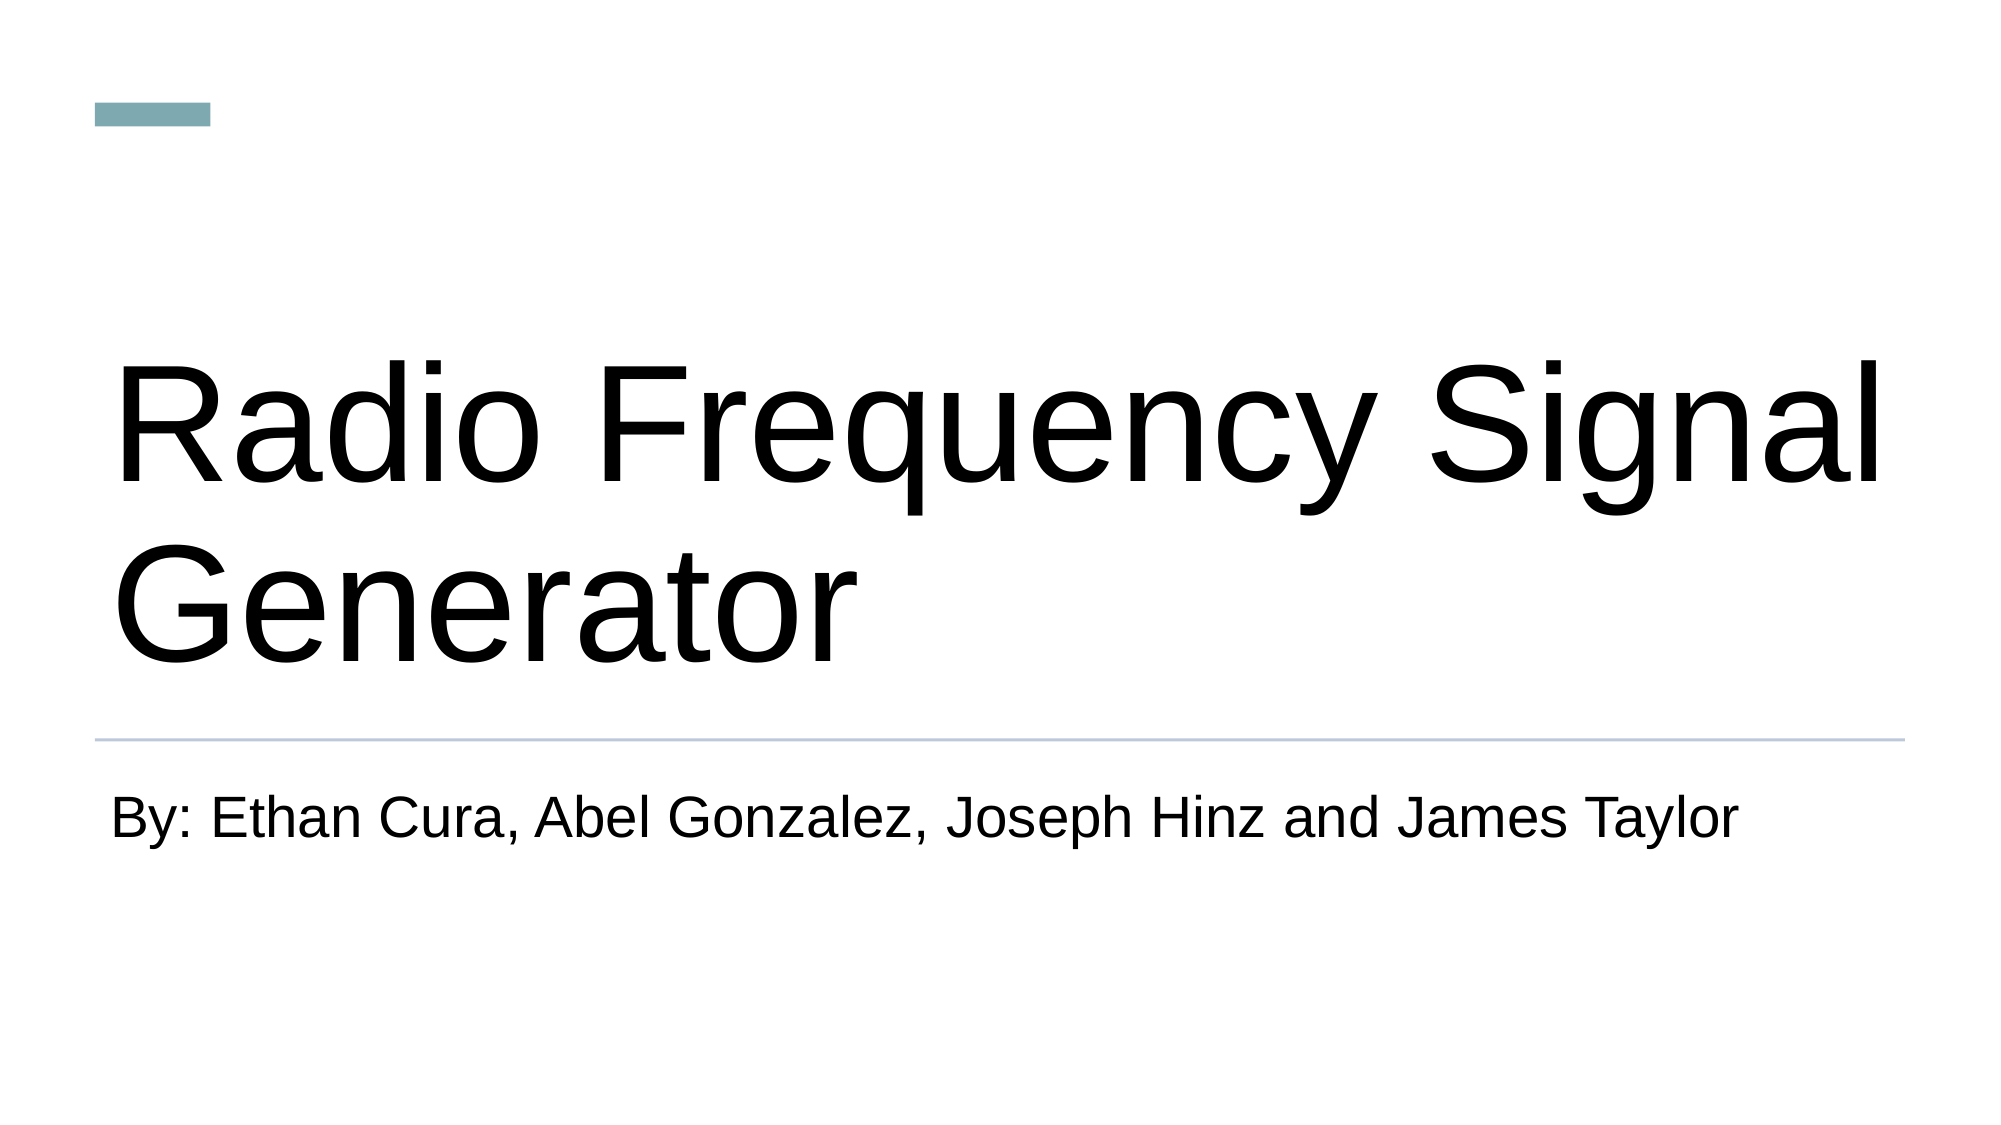

# Radio Frequency Signal Generator

By: Ethan Cura, Abel Gonzalez, Joseph Hinz and James Taylor